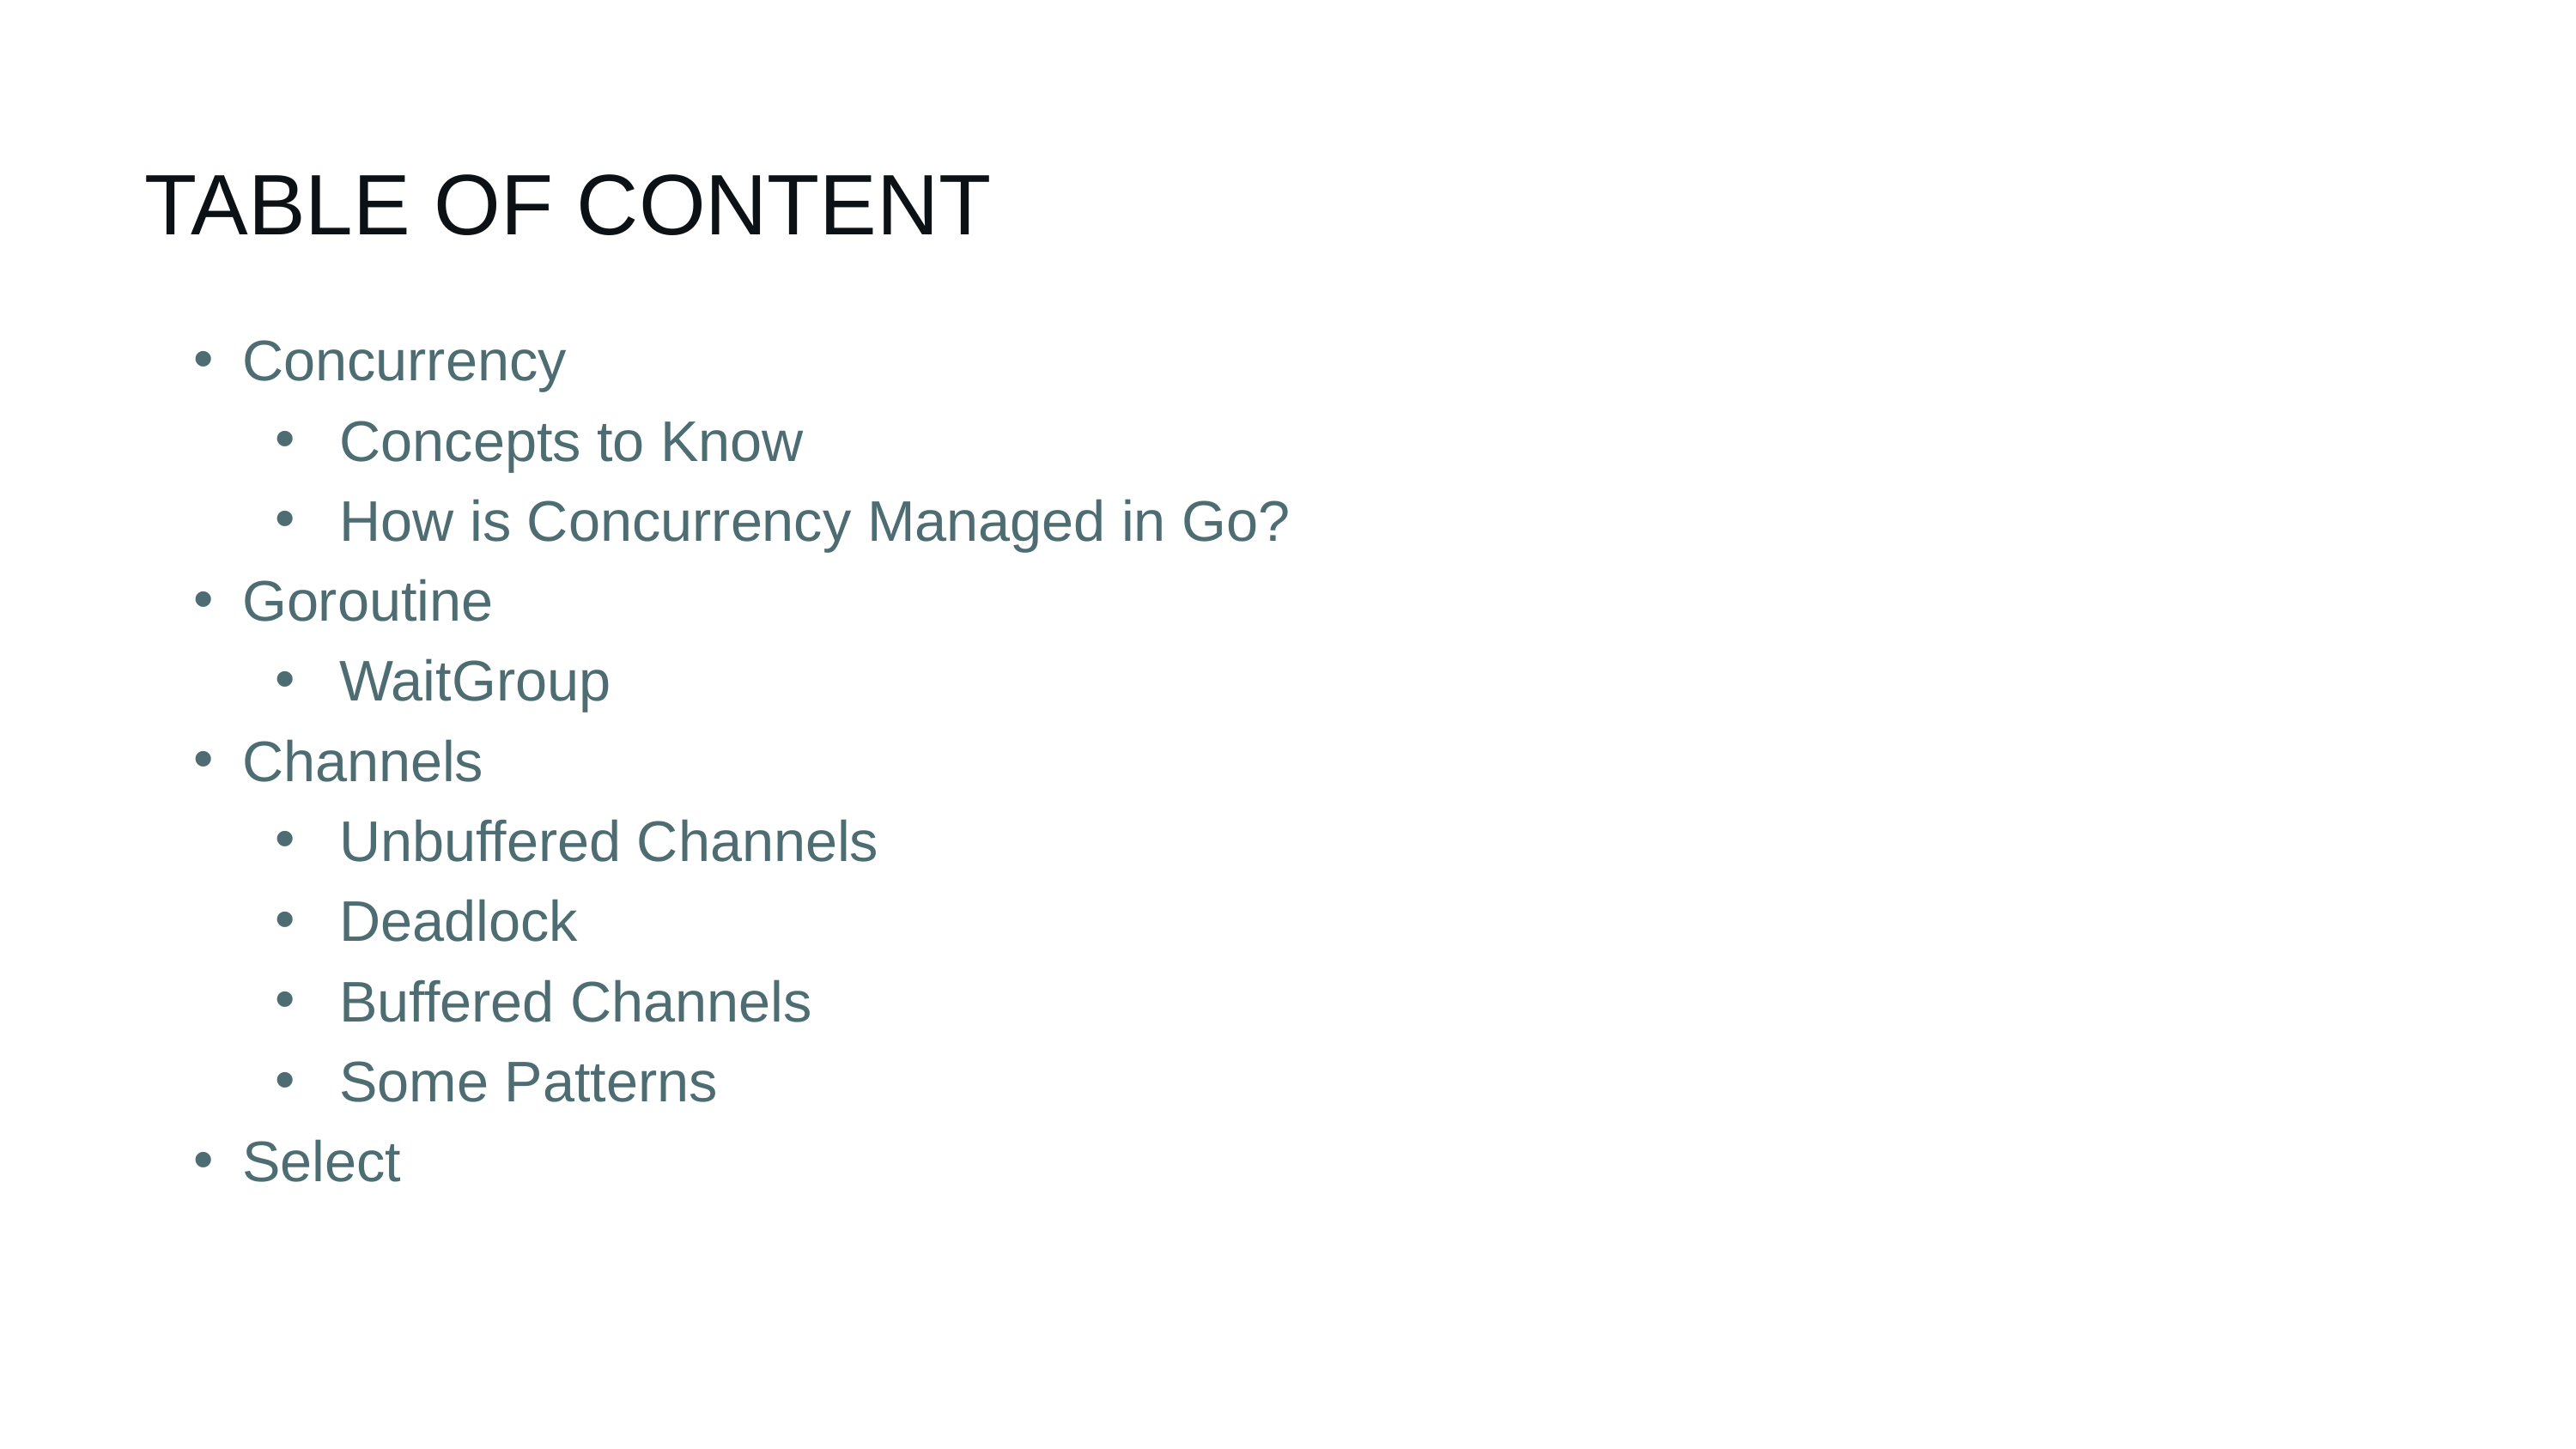

TABLE OF CONTENT
Concurrency
Concepts to Know
How is Concurrency Managed in Go?
Goroutine
WaitGroup
Channels
Unbuffered Channels
Deadlock
Buffered Channels
Some Patterns
Select